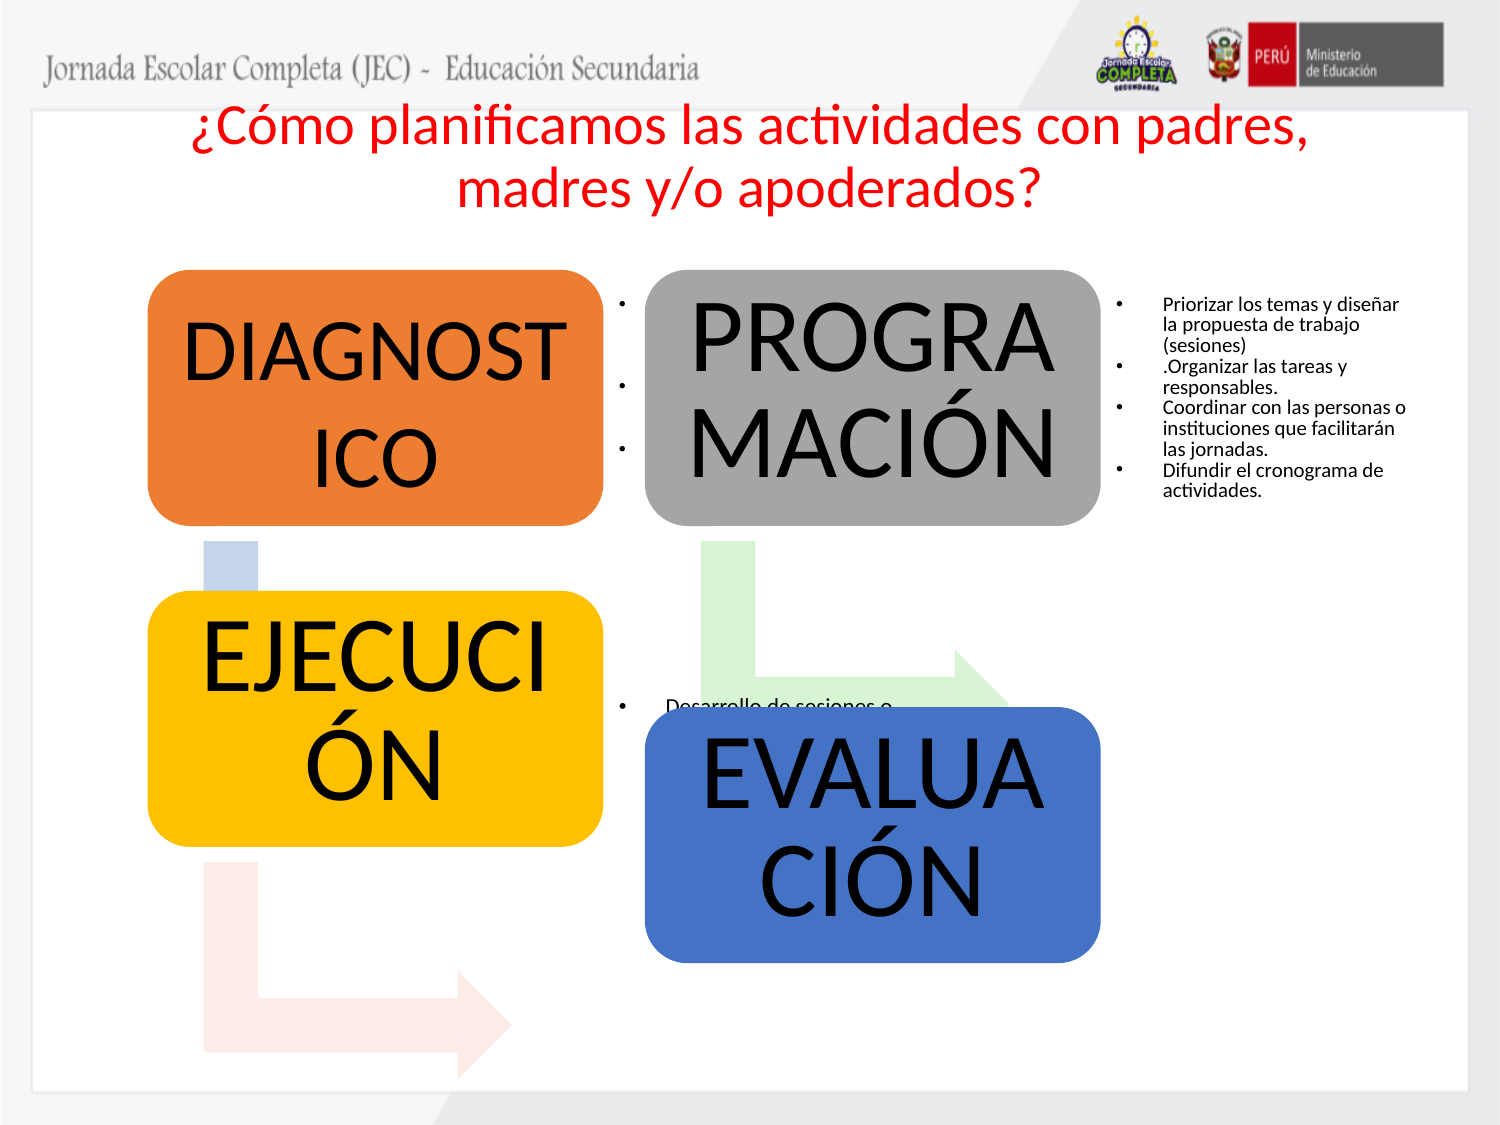

# ¿Cómo planificamos las actividades con padres, madres y/o apoderados?
DIAGNOSTICO
El Comité y el Coordinador de Tutoría reflexionan sobre el diagnóstico situacional de la I.E.
PROGRAMACIÓN
Priorizar los temas y diseñar la propuesta de trabajo (sesiones)
EVALUACIÓN
EJECUCIÓN
Coordinar con las personas o instituciones que facilitarán las jornadas.
.Identifican temas de interés de los padres y madres de familia.
Identifican las necesidades de orientación de los y los estudiantes.
.Organizar las tareas y responsables.
Difundir el cronograma de actividades.